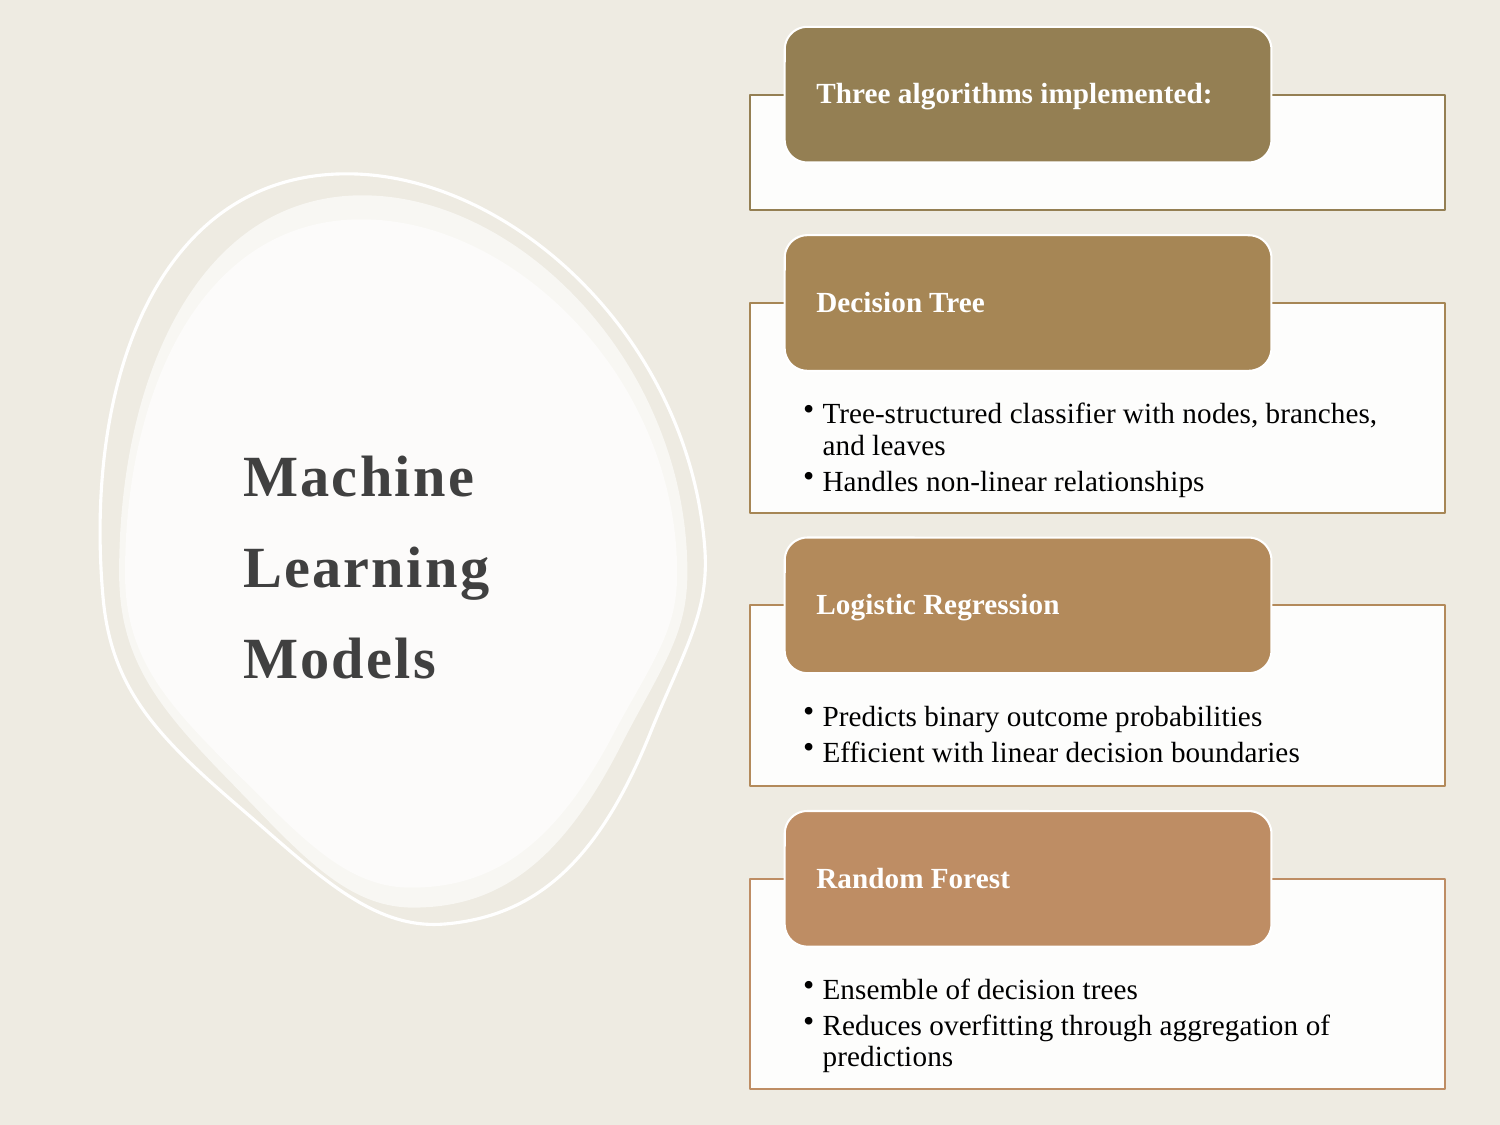

Three algorithms implemented:
Tree-structured classifier with nodes, branches, and leaves
Handles non-linear relationships
Decision Tree
Predicts binary outcome probabilities
Efficient with linear decision boundaries
Logistic Regression
Ensemble of decision trees
Reduces overfitting through aggregation of predictions
Random Forest

# Machine Learning Models